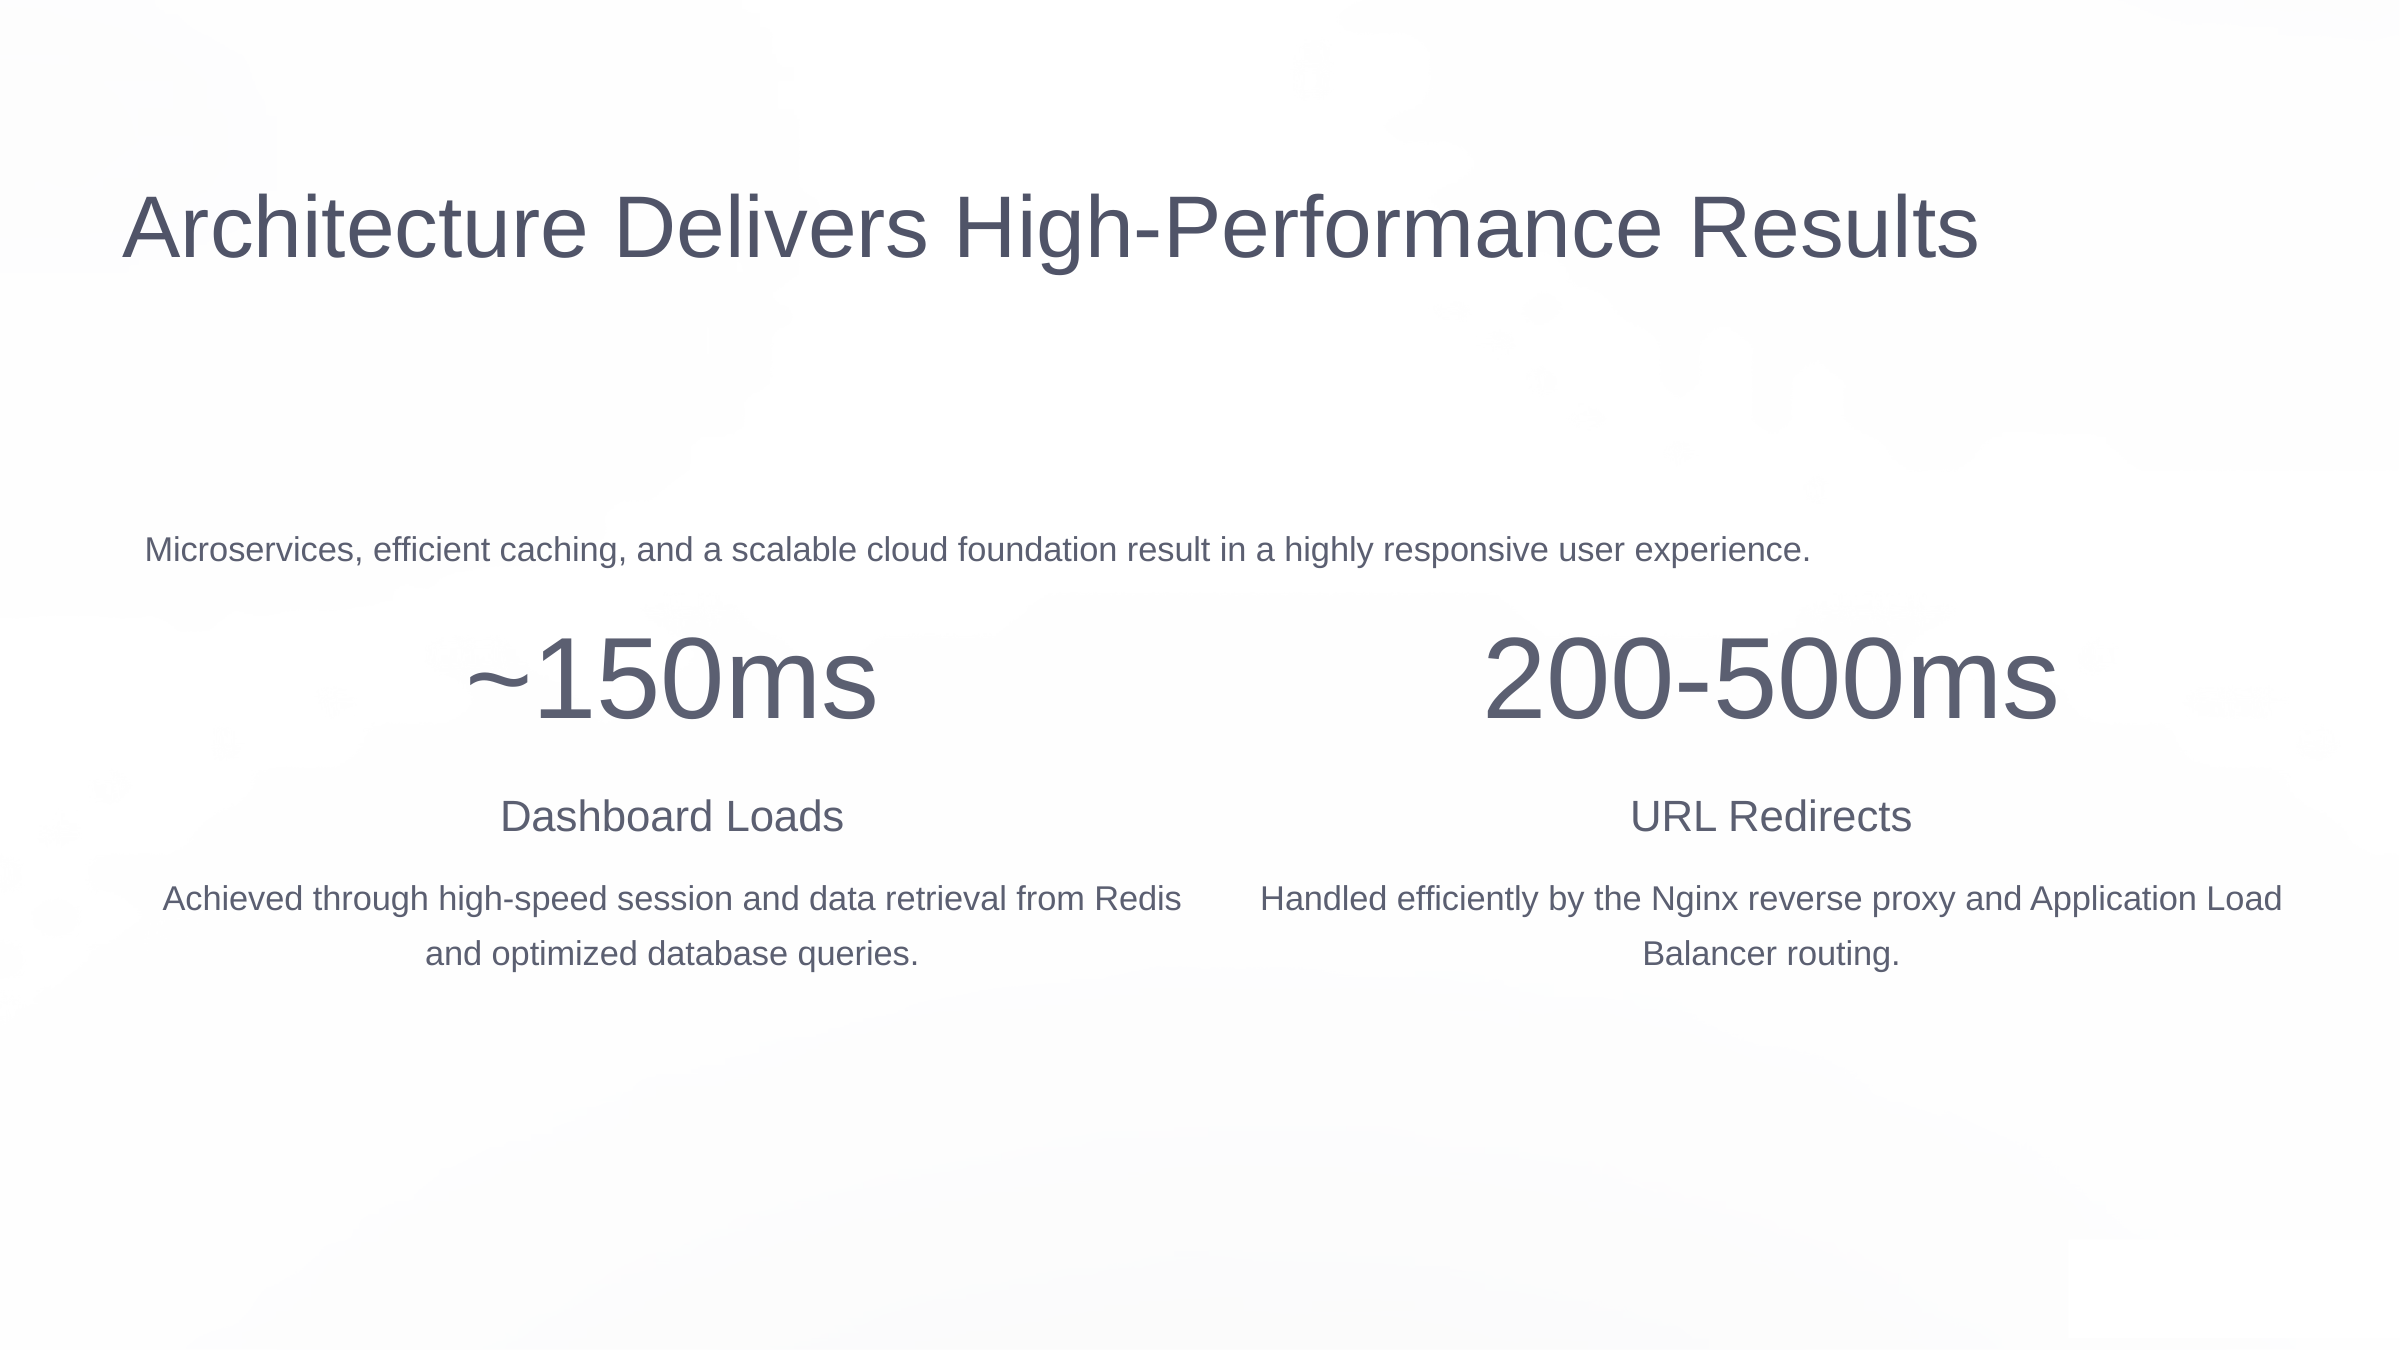

Architecture Delivers High-Performance Results
Microservices, efficient caching, and a scalable cloud foundation result in a highly responsive user experience.
~150ms
200-500ms
Dashboard Loads
URL Redirects
Achieved through high-speed session and data retrieval from Redis and optimized database queries.
Handled efficiently by the Nginx reverse proxy and Application Load Balancer routing.